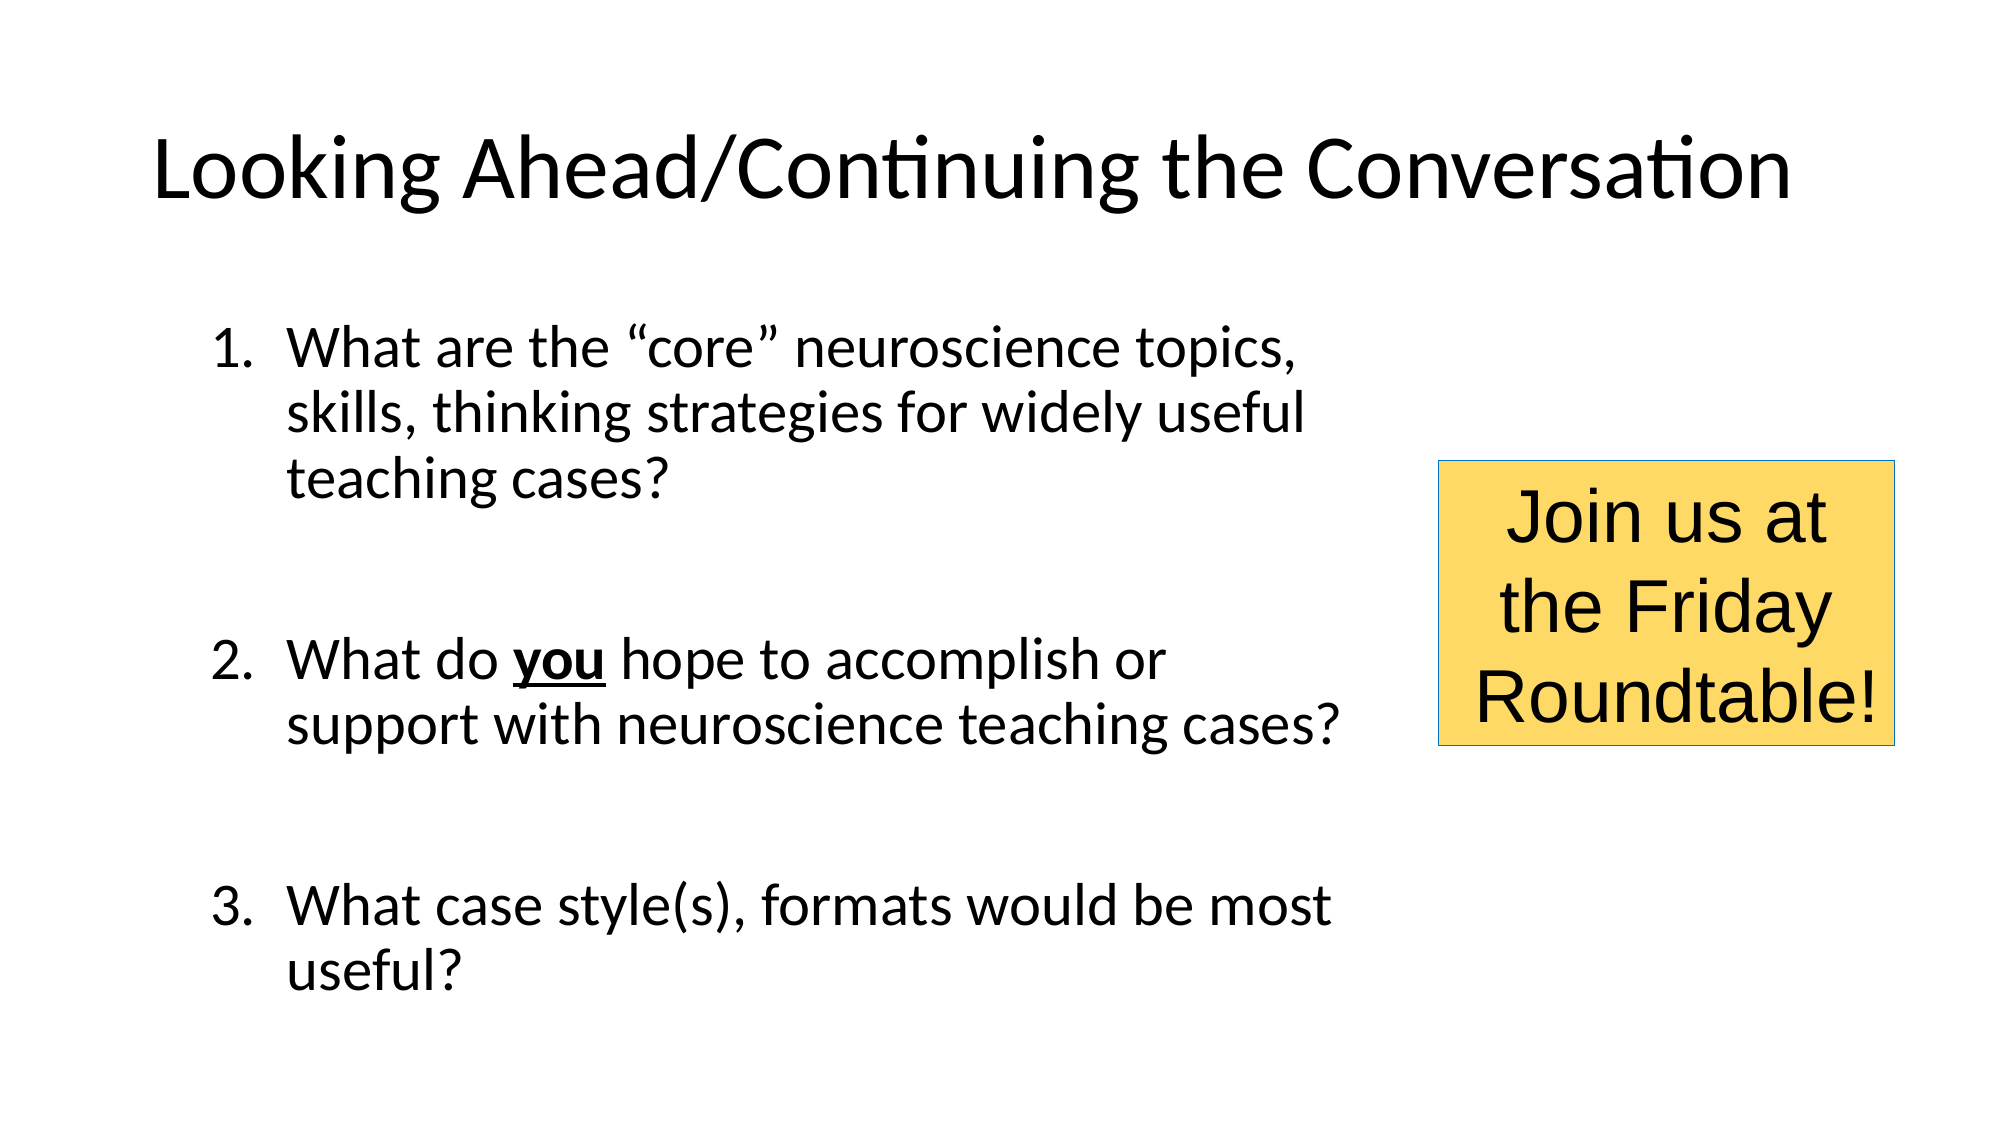

# Looking Ahead/Continuing the Conversation
What are the “core” neuroscience topics, skills, thinking strategies for widely useful teaching cases?

What do you hope to accomplish or support with neuroscience teaching cases?

What case style(s), formats would be most useful?
Join us at
the Friday
 Roundtable!